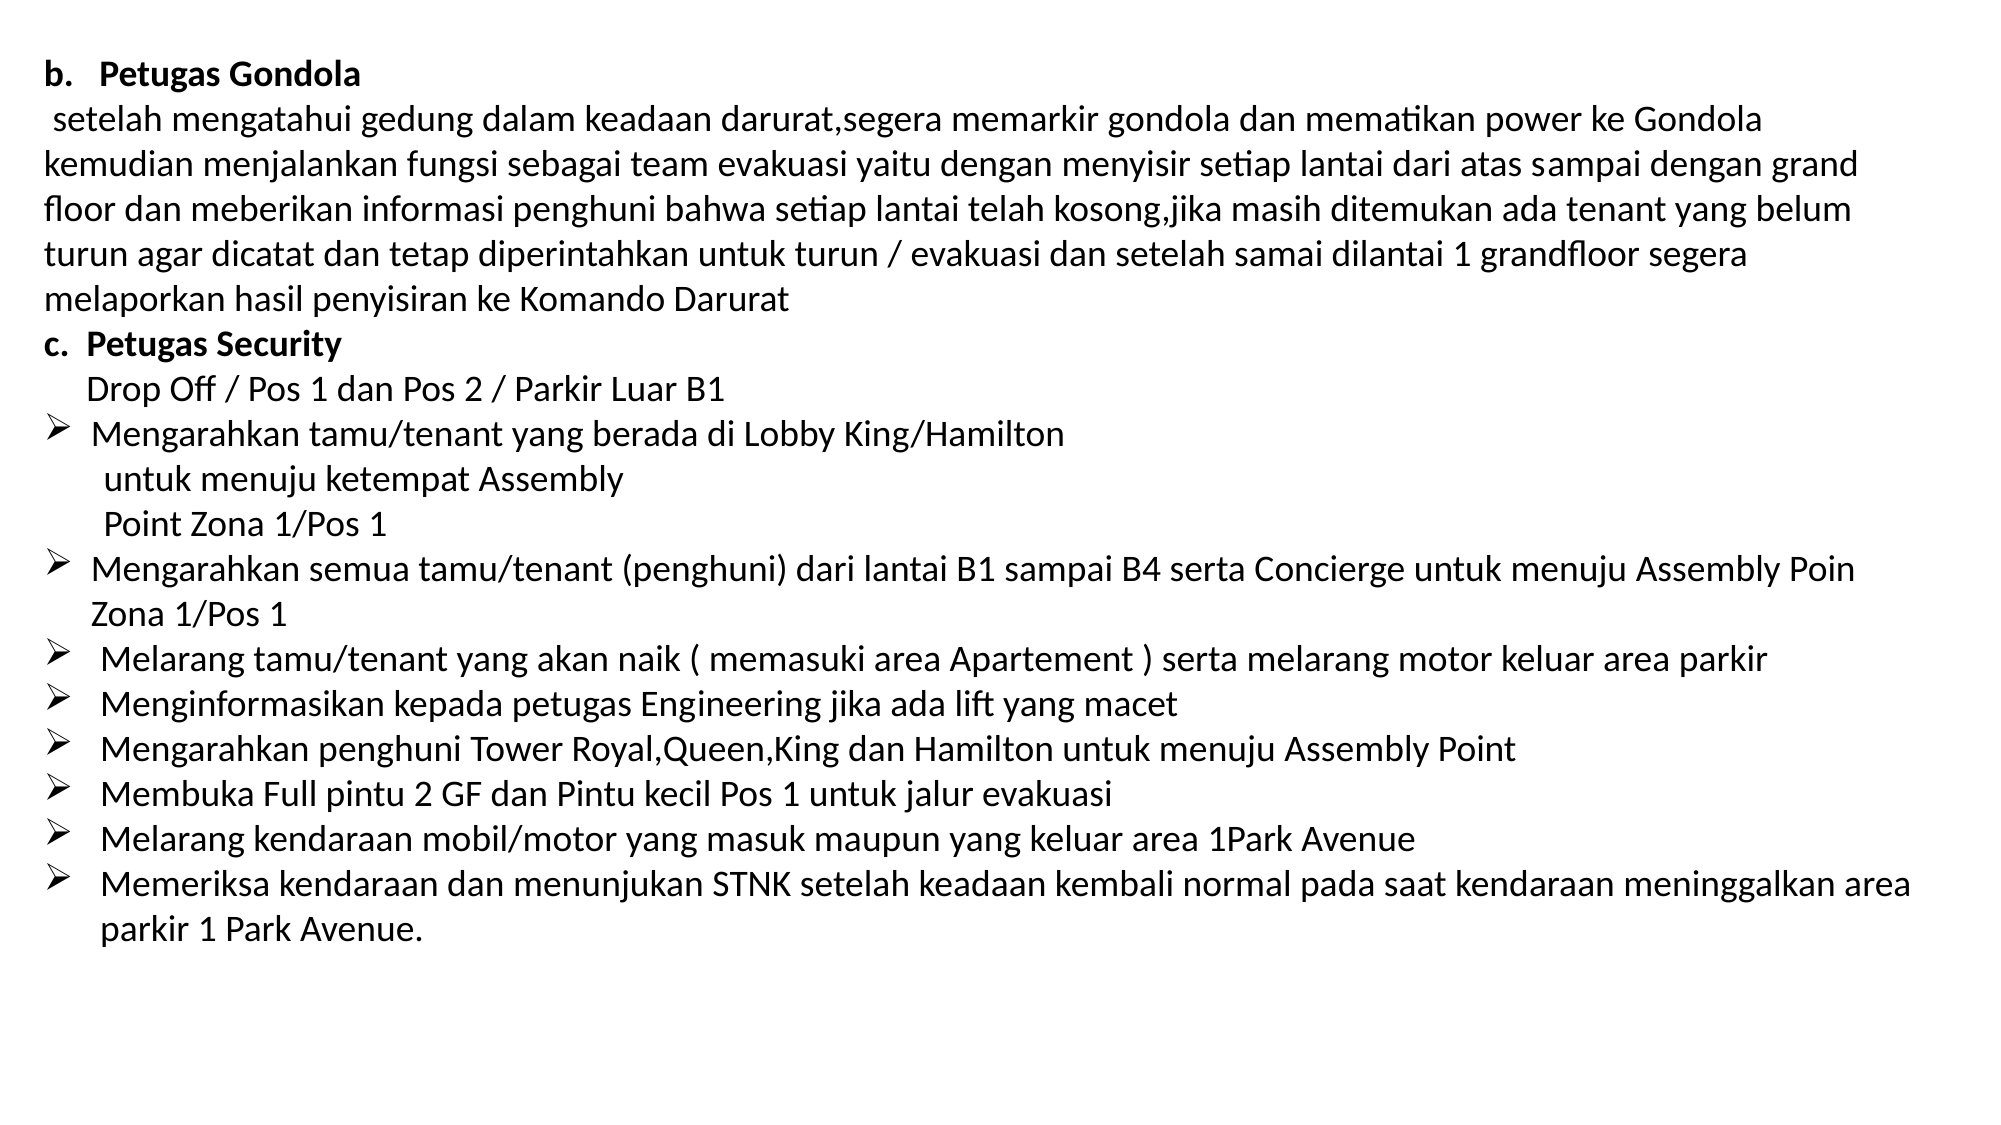

b.   Petugas Gondola
 setelah mengatahui gedung dalam keadaan darurat,segera memarkir gondola dan mematikan power ke Gondola kemudian menjalankan fungsi sebagai team evakuasi yaitu dengan menyisir setiap lantai dari atas sampai dengan grand floor dan meberikan informasi penghuni bahwa setiap lantai telah kosong,jika masih ditemukan ada tenant yang belum turun agar dicatat dan tetap diperintahkan untuk turun / evakuasi dan setelah samai dilantai 1 grandfloor segera melaporkan hasil penyisiran ke Komando Darurat
c.  Petugas Security
     Drop Off / Pos 1 dan Pos 2 / Parkir Luar B1
Mengarahkan tamu/tenant yang berada di Lobby King/Hamilton
       untuk menuju ketempat Assembly
       Point Zona 1/Pos 1
Mengarahkan semua tamu/tenant (penghuni) dari lantai B1 sampai B4 serta Concierge untuk menuju Assembly Poin Zona 1/Pos 1
Melarang tamu/tenant yang akan naik ( memasuki area Apartement ) serta melarang motor keluar area parkir
Menginformasikan kepada petugas Engineering jika ada lift yang macet
Mengarahkan penghuni Tower Royal,Queen,King dan Hamilton untuk menuju Assembly Point
Membuka Full pintu 2 GF dan Pintu kecil Pos 1 untuk jalur evakuasi
Melarang kendaraan mobil/motor yang masuk maupun yang keluar area 1Park Avenue
Memeriksa kendaraan dan menunjukan STNK setelah keadaan kembali normal pada saat kendaraan meninggalkan area parkir 1 Park Avenue.